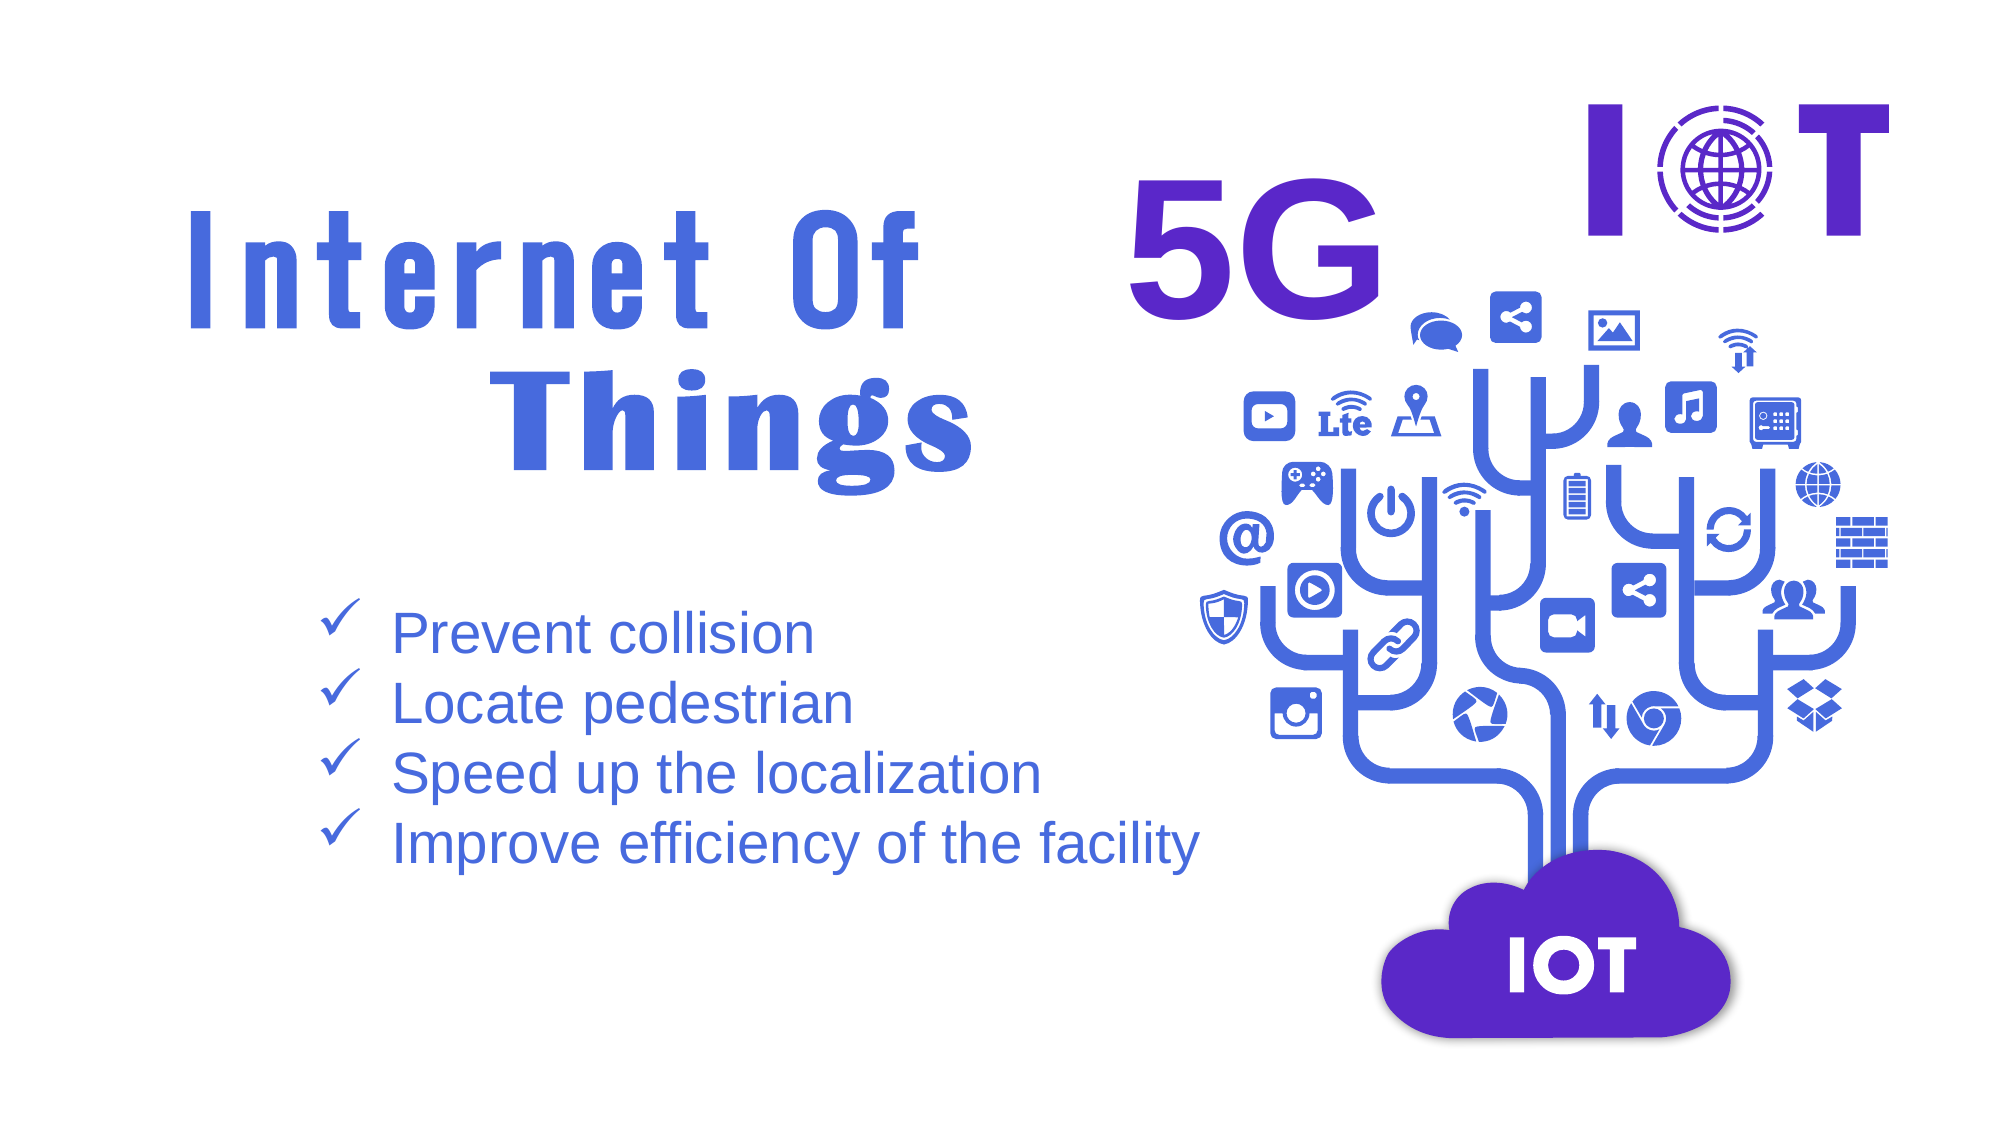

5G

Prevent collision
Locate pedestrian
Speed up the localization
Improve efficiency of the facility